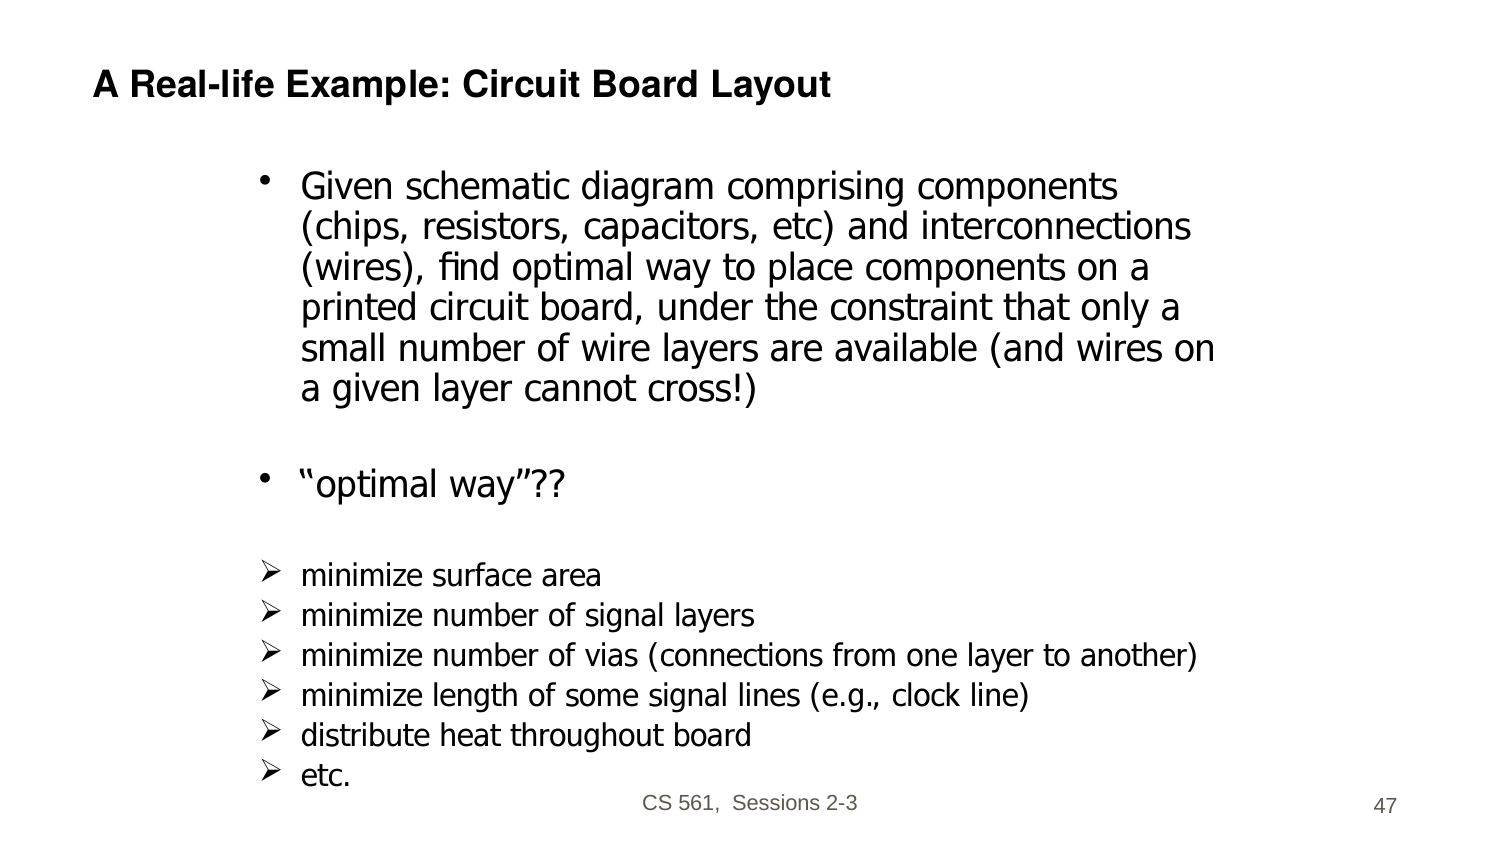

# A Real-life Example: Circuit Board Layout
Given schematic diagram comprising components (chips, resistors, capacitors, etc) and interconnections (wires), find optimal way to place components on a printed circuit board, under the constraint that only a small number of wire layers are available (and wires on a given layer cannot cross!)

“optimal way”??

minimize surface area
minimize number of signal layers
minimize number of vias (connections from one layer to another)
minimize length of some signal lines (e.g., clock line)
distribute heat throughout board
etc.
CS 561,  Sessions 2-3
47